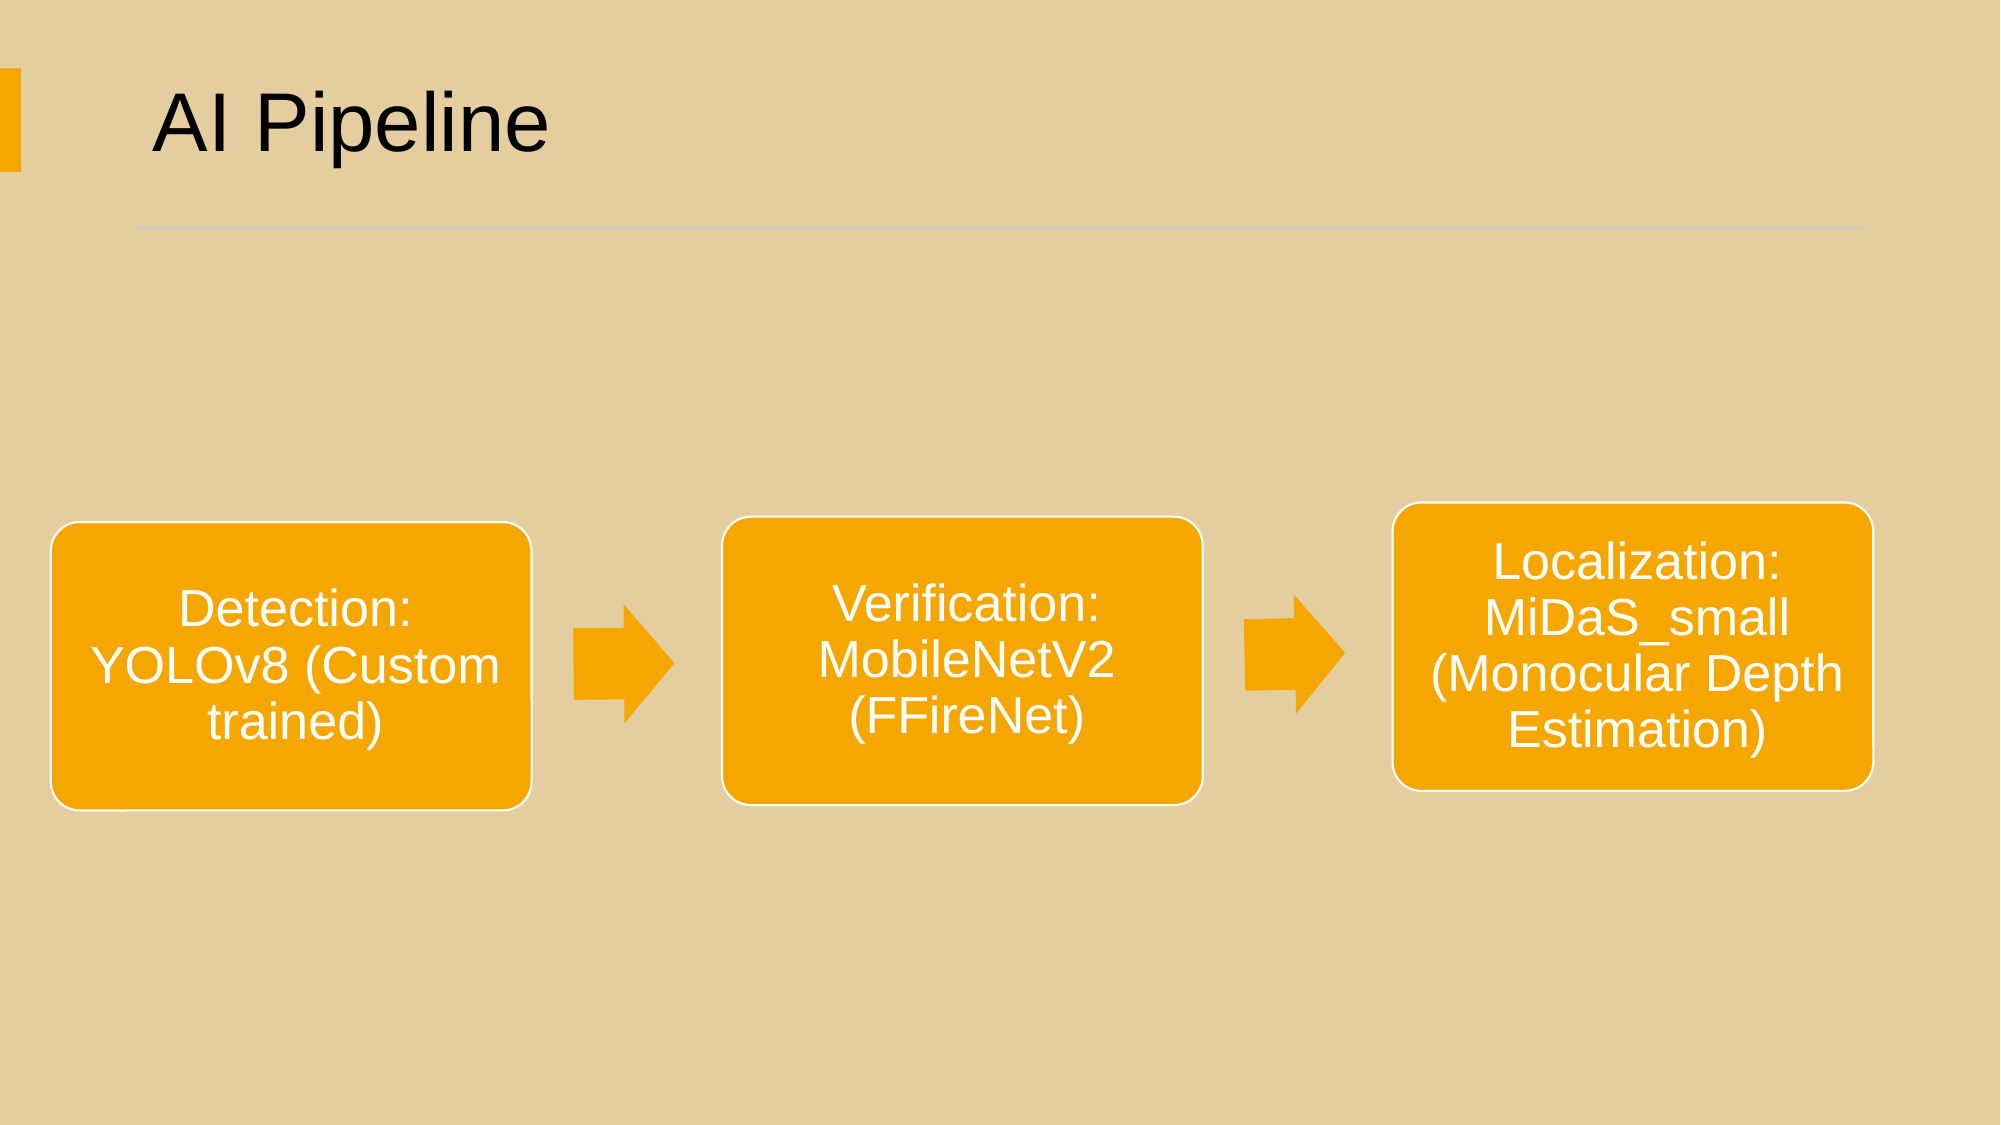

# AI Pipeline

Detection: YOLOv8 (Custom trained)

Verification: MobileNetV2 (FFireNet)

Localization: MiDaS_small (Monocular Depth Estimation)